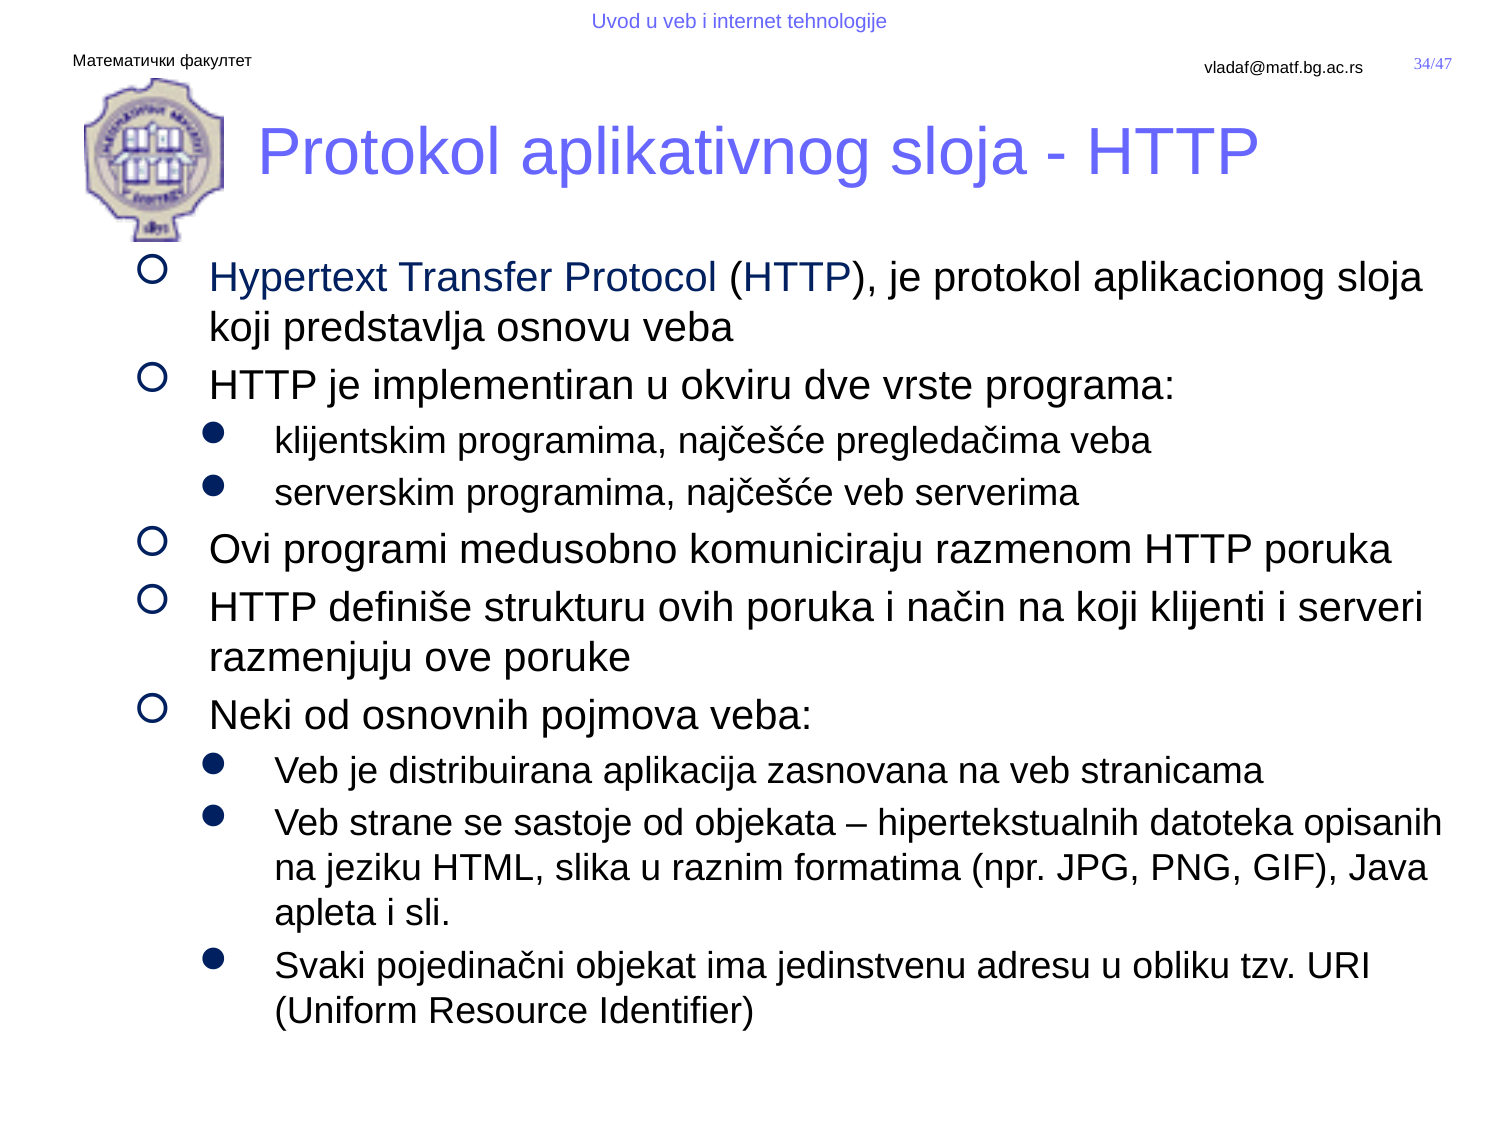

# Protokol aplikativnog sloja - HTTP
Hypertext Transfer Protocol (HTTP), je protokol aplikacionog sloja koji predstavlja osnovu veba
HTTP je implementiran u okviru dve vrste programa:
klijentskim programima, najčešće pregledačima veba
serverskim programima, najčešće veb serverima
Ovi programi medusobno komuniciraju razmenom HTTP poruka
HTTP definiše strukturu ovih poruka i način na koji klijenti i serveri razmenjuju ove poruke
Neki od osnovnih pojmova veba:
Veb je distribuirana aplikacija zasnovana na veb stranicama
Veb strane se sastoje od objekata – hipertekstualnih datoteka opisanih na jeziku HTML, slika u raznim formatima (npr. JPG, PNG, GIF), Java apleta i sli.
Svaki pojedinačni objekat ima jedinstvenu adresu u obliku tzv. URI (Uniform Resource Identifier)